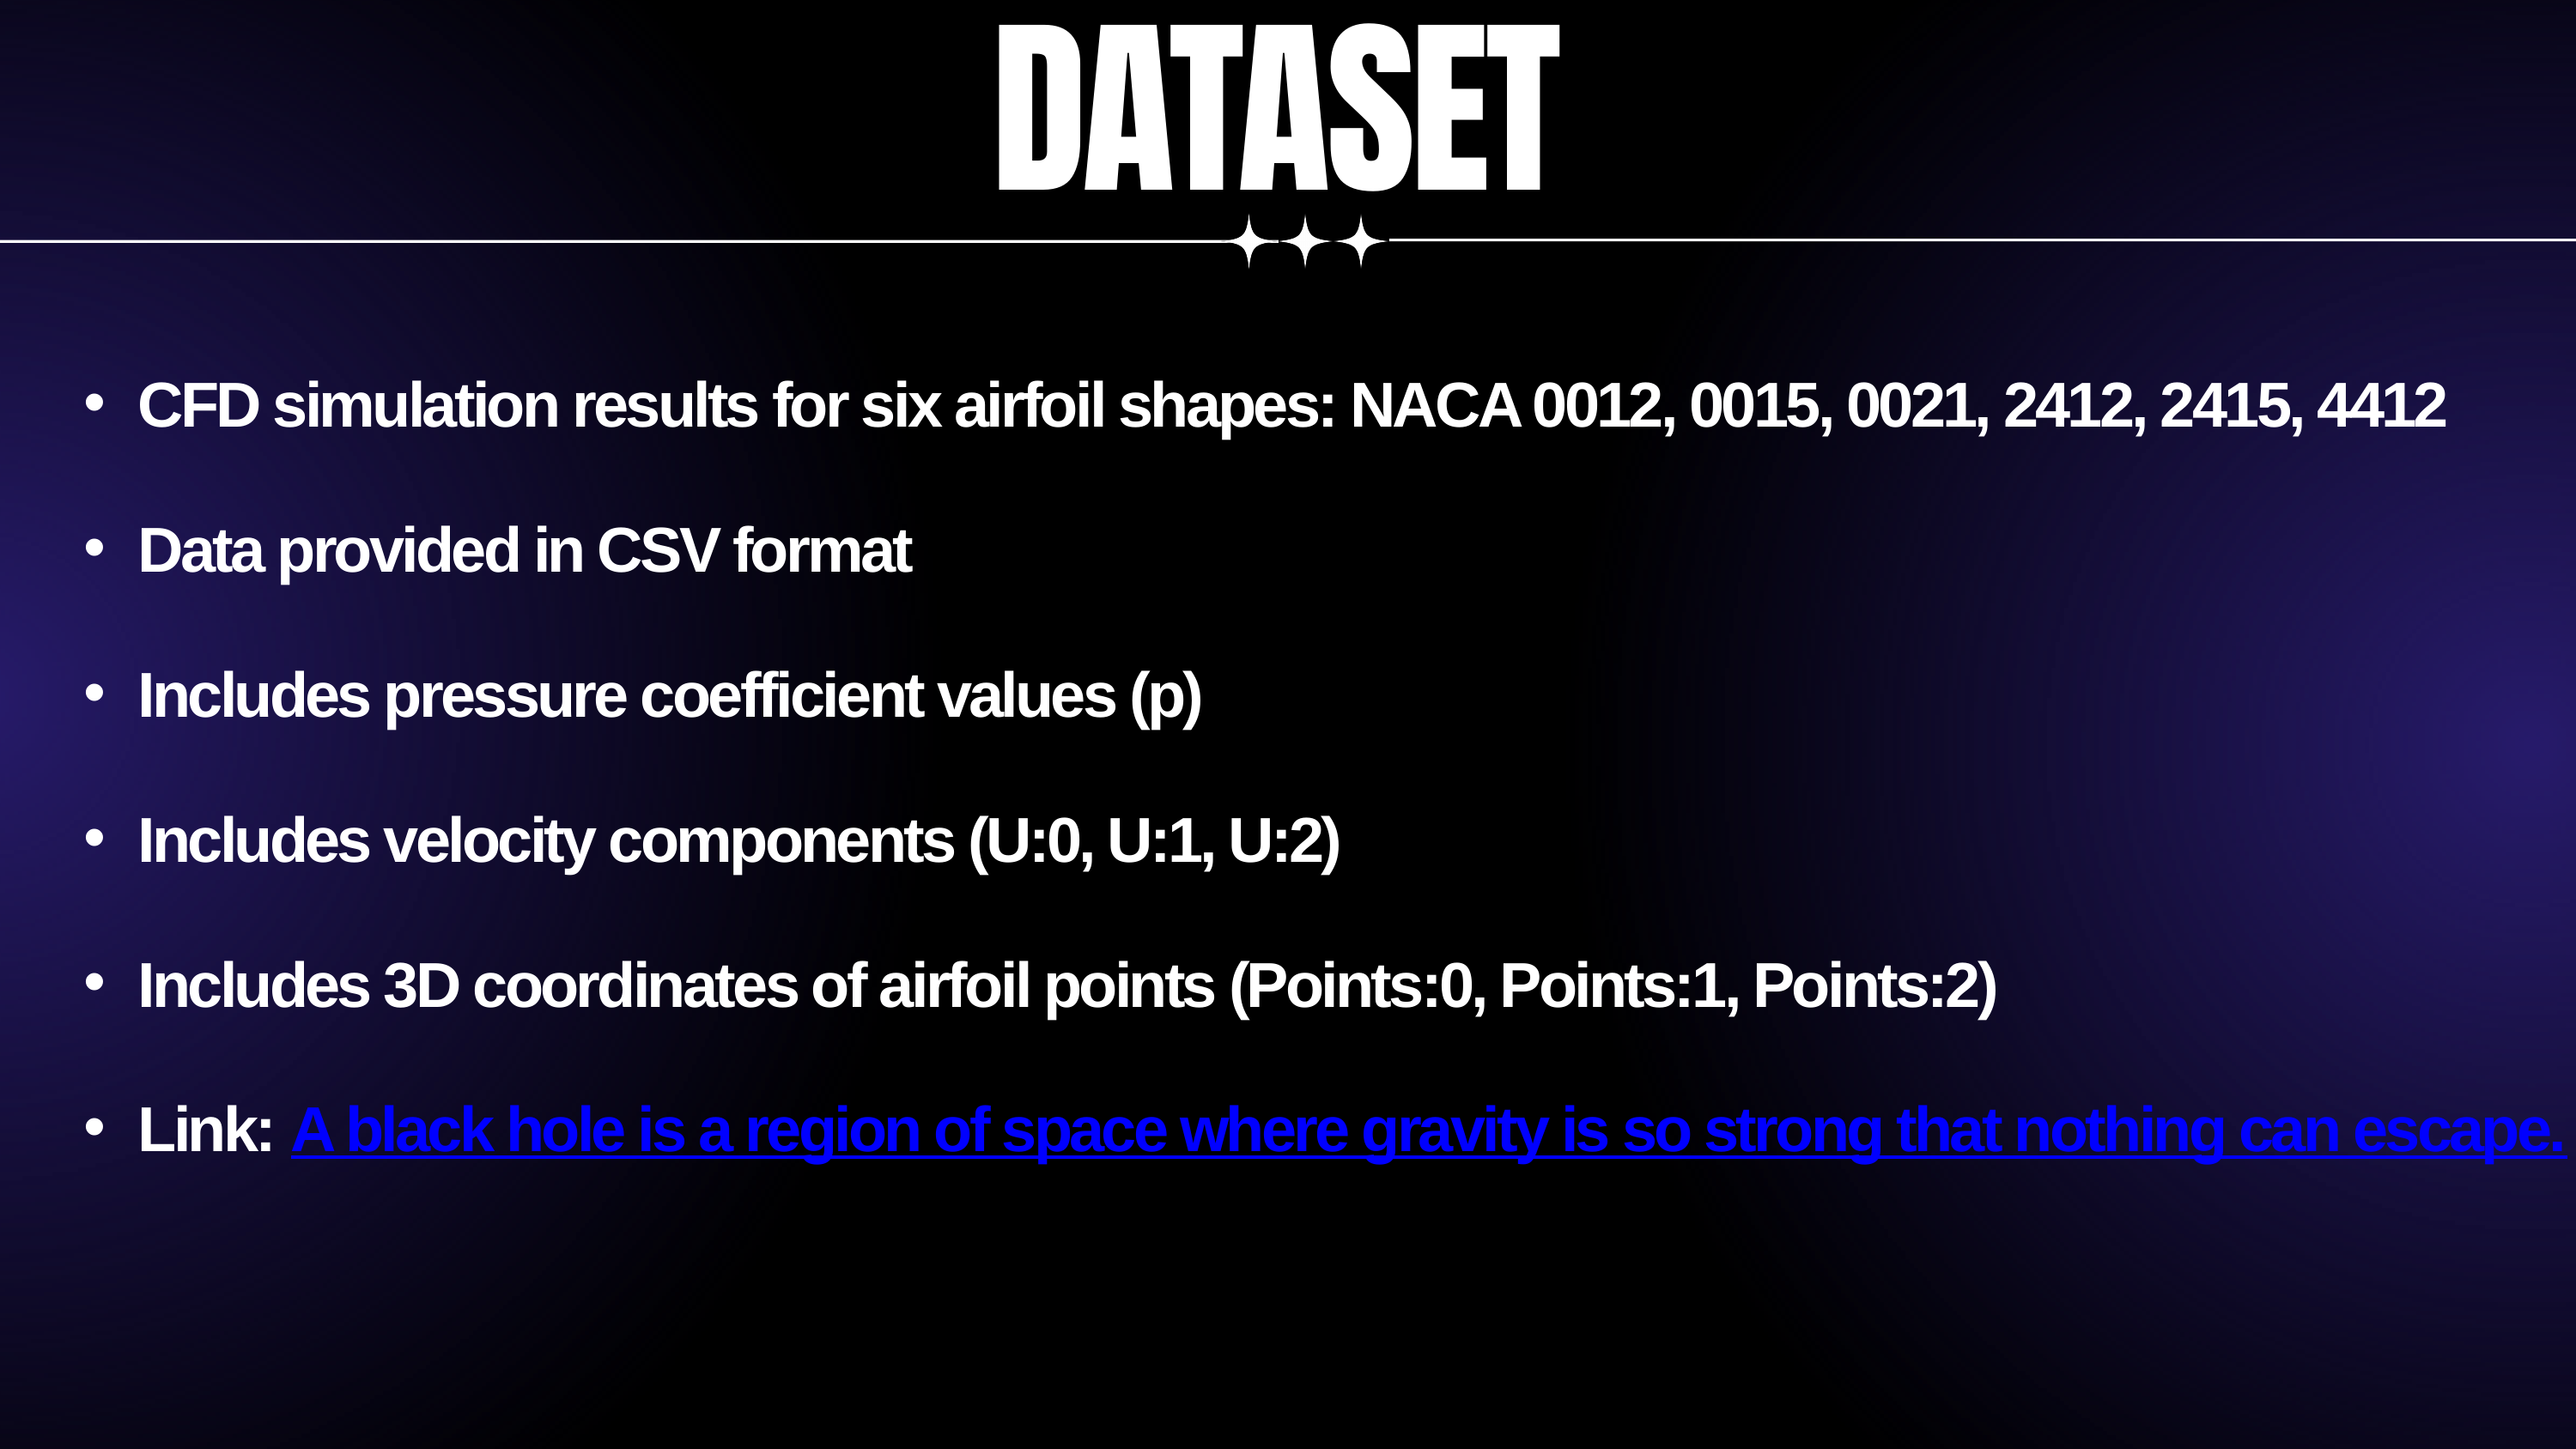

DATASET

CFD simulation results for six airfoil shapes: NACA 0012, 0015, 0021, 2412, 2415, 4412
Data provided in CSV format
Includes pressure coefficient values (p)
Includes velocity components (U:0, U:1, U:2)
Includes 3D coordinates of airfoil points (Points:0, Points:1, Points:2)
Link: A black hole is a region of space where gravity is so strong that nothing can escape.